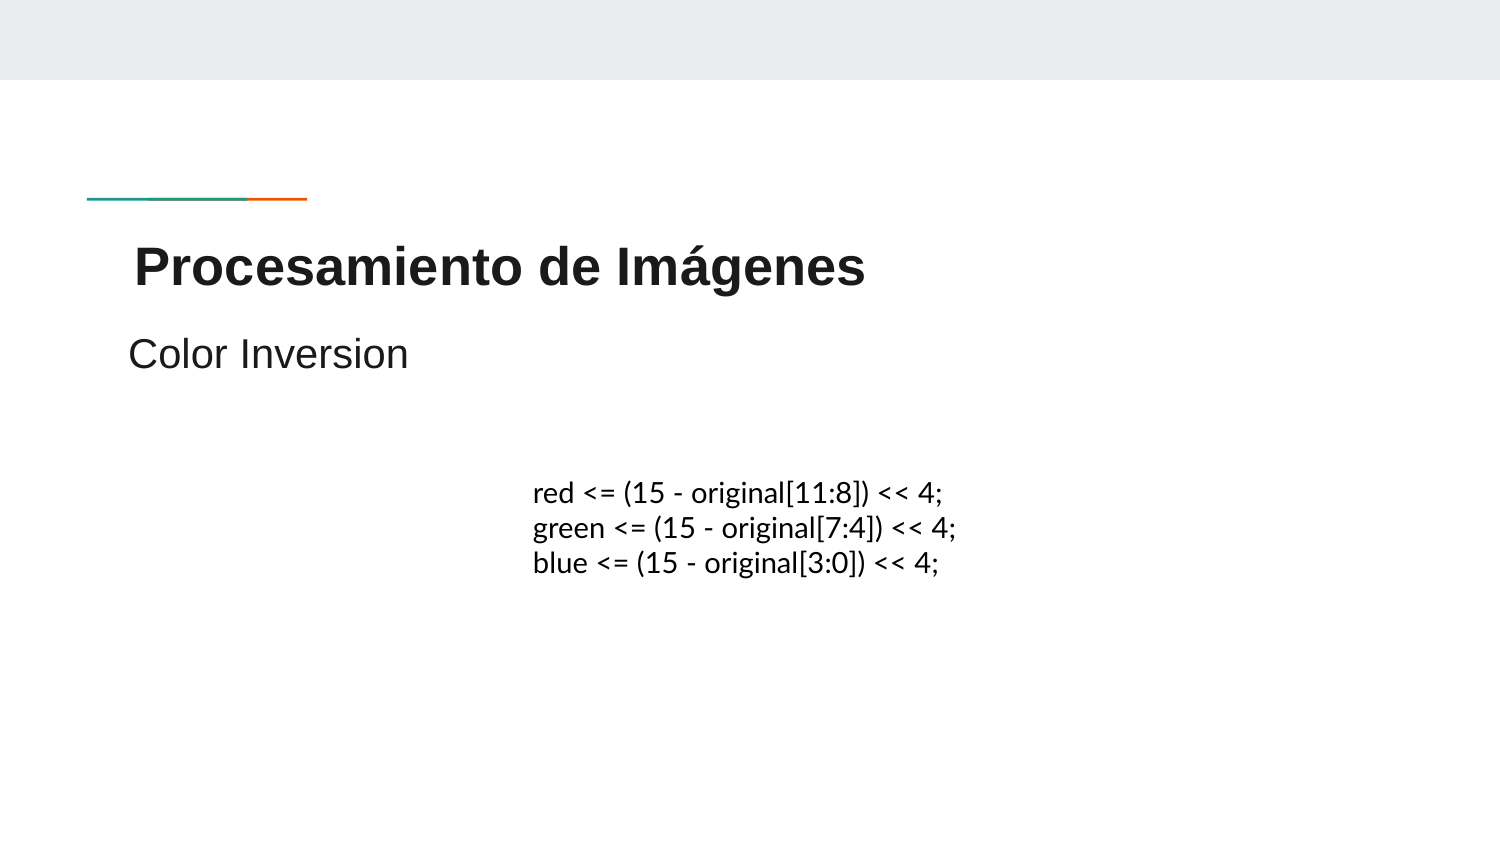

# Procesamiento de Imágenes
Color Inversion
red <= (15 - original[11:8]) << 4;
green <= (15 - original[7:4]) << 4;
blue <= (15 - original[3:0]) << 4;